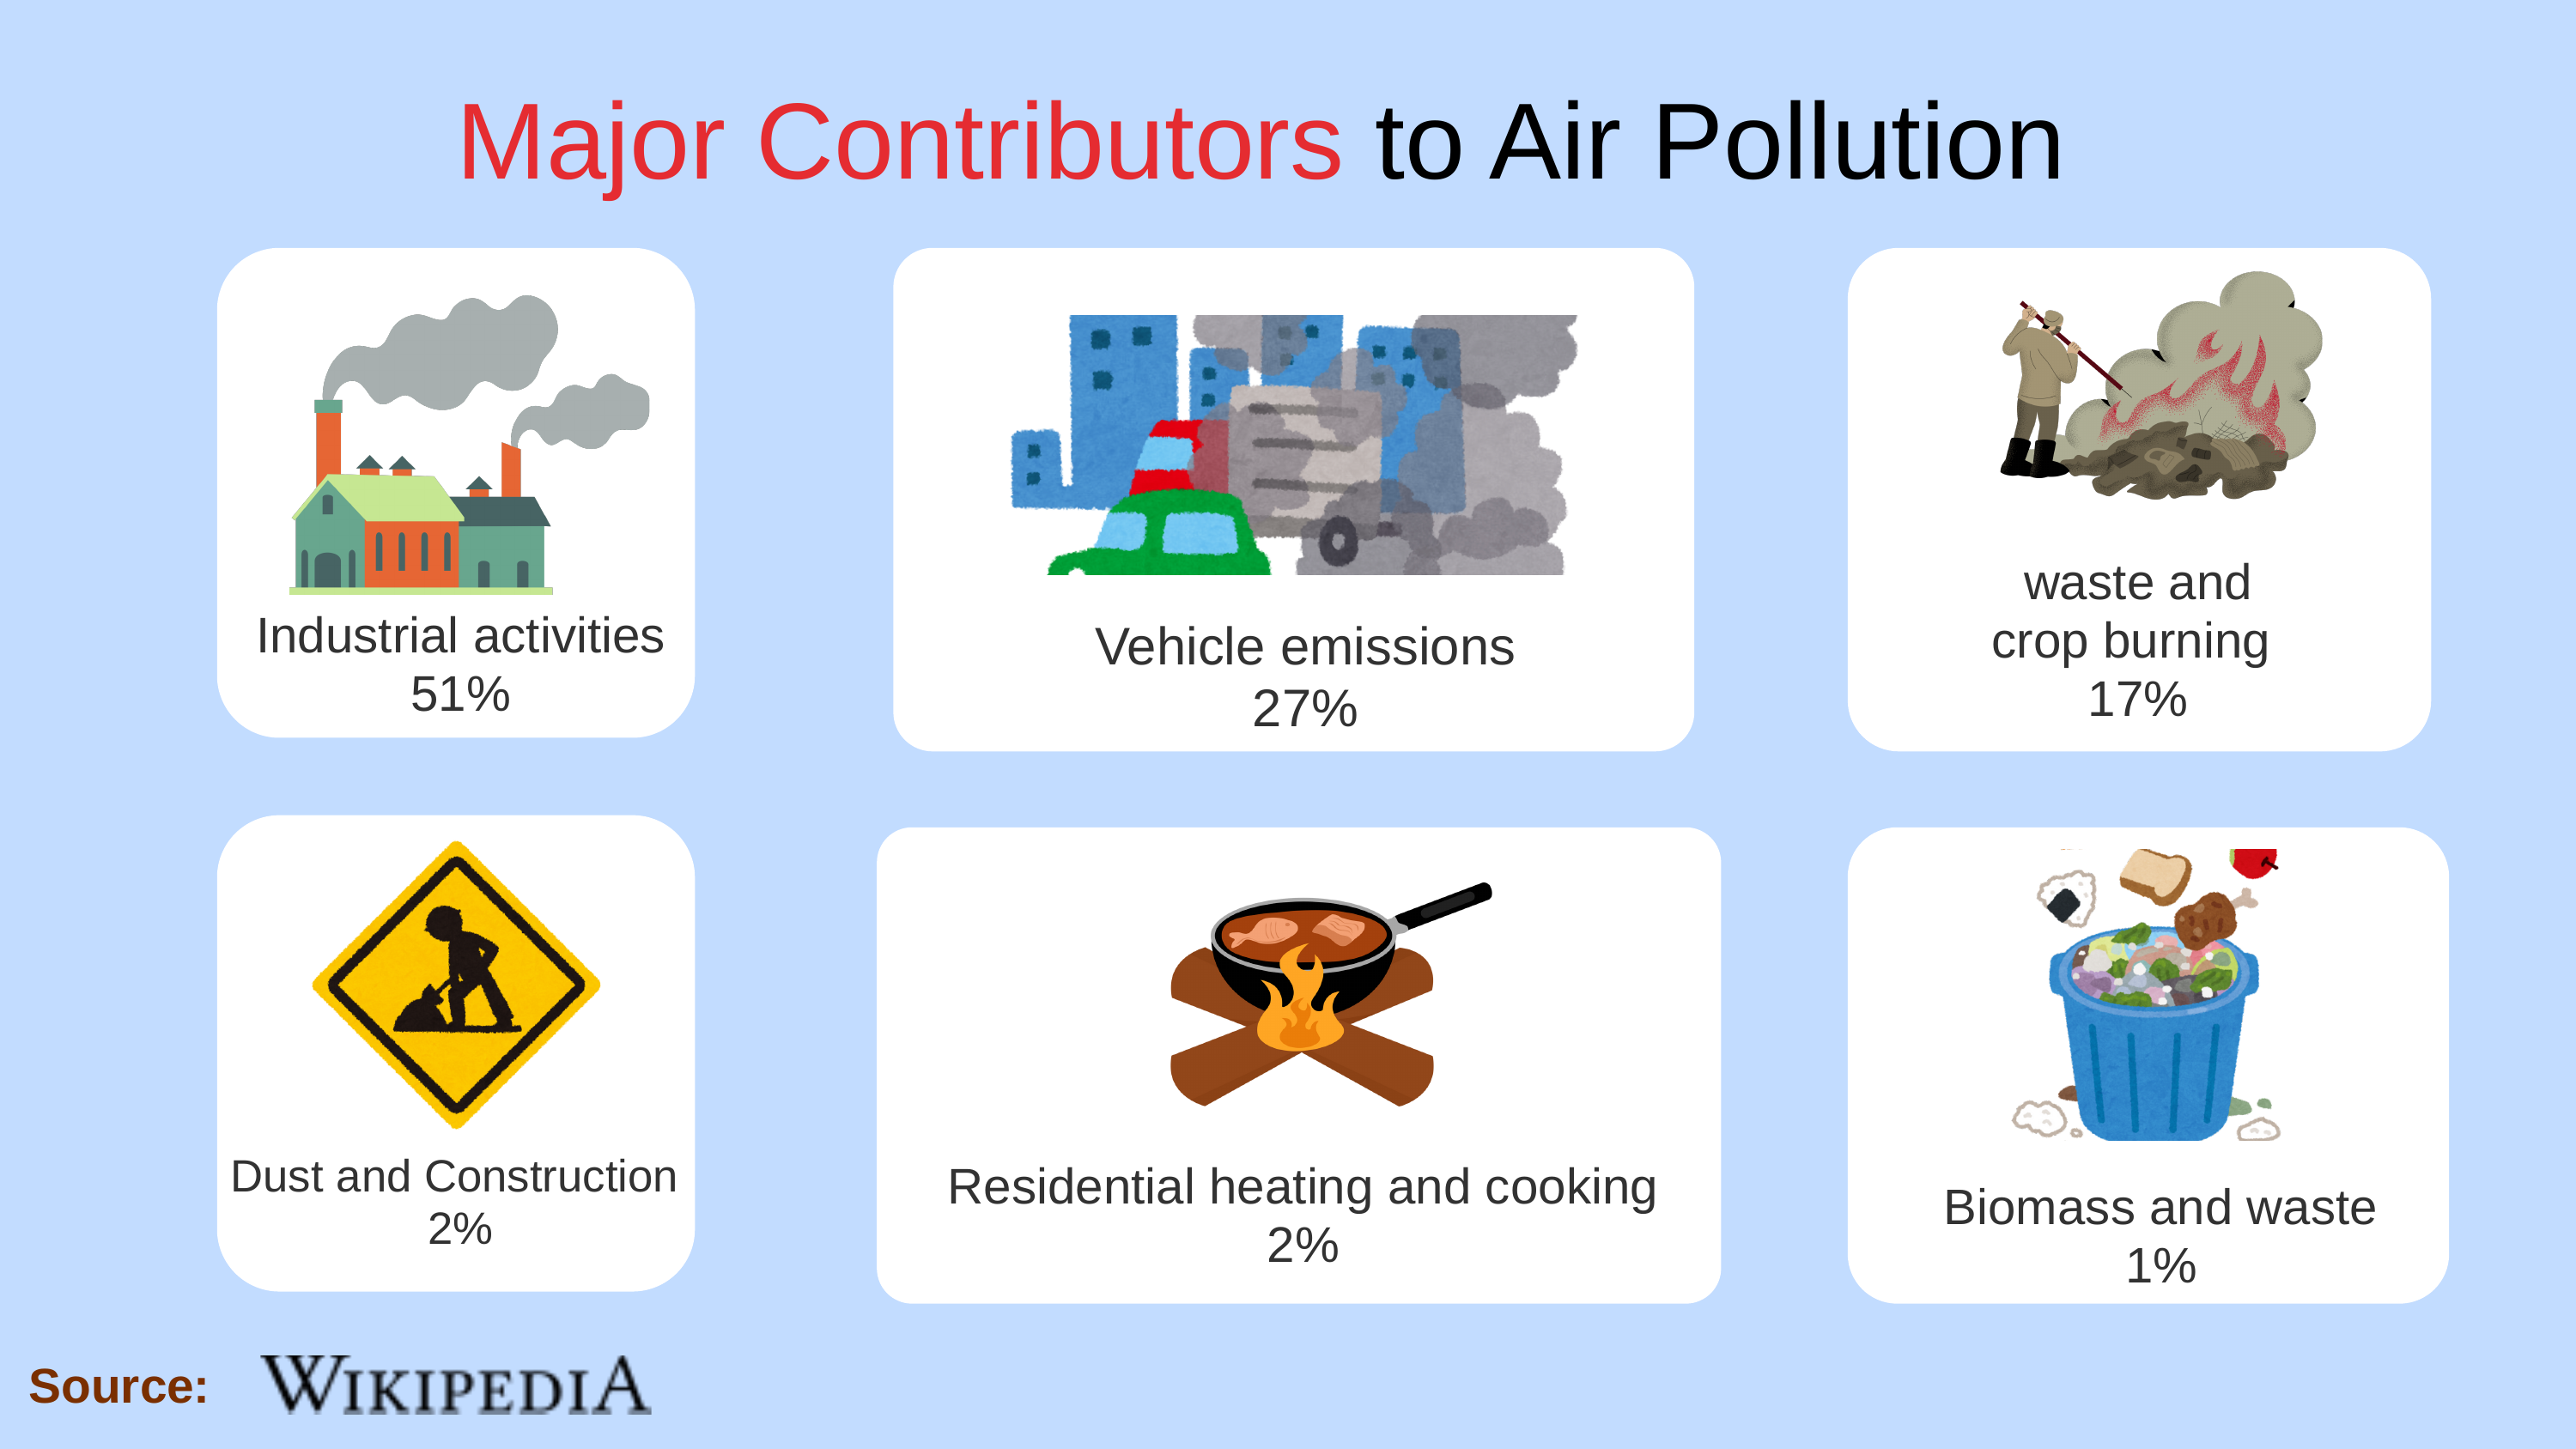

Major Contributors to Air Pollution

waste and
crop burning
17%
Industrial activities
51%
Vehicle emissions
27%

Dust and Construction
2%
Residential heating and cooking
2%
Biomass and waste
1%
Source: